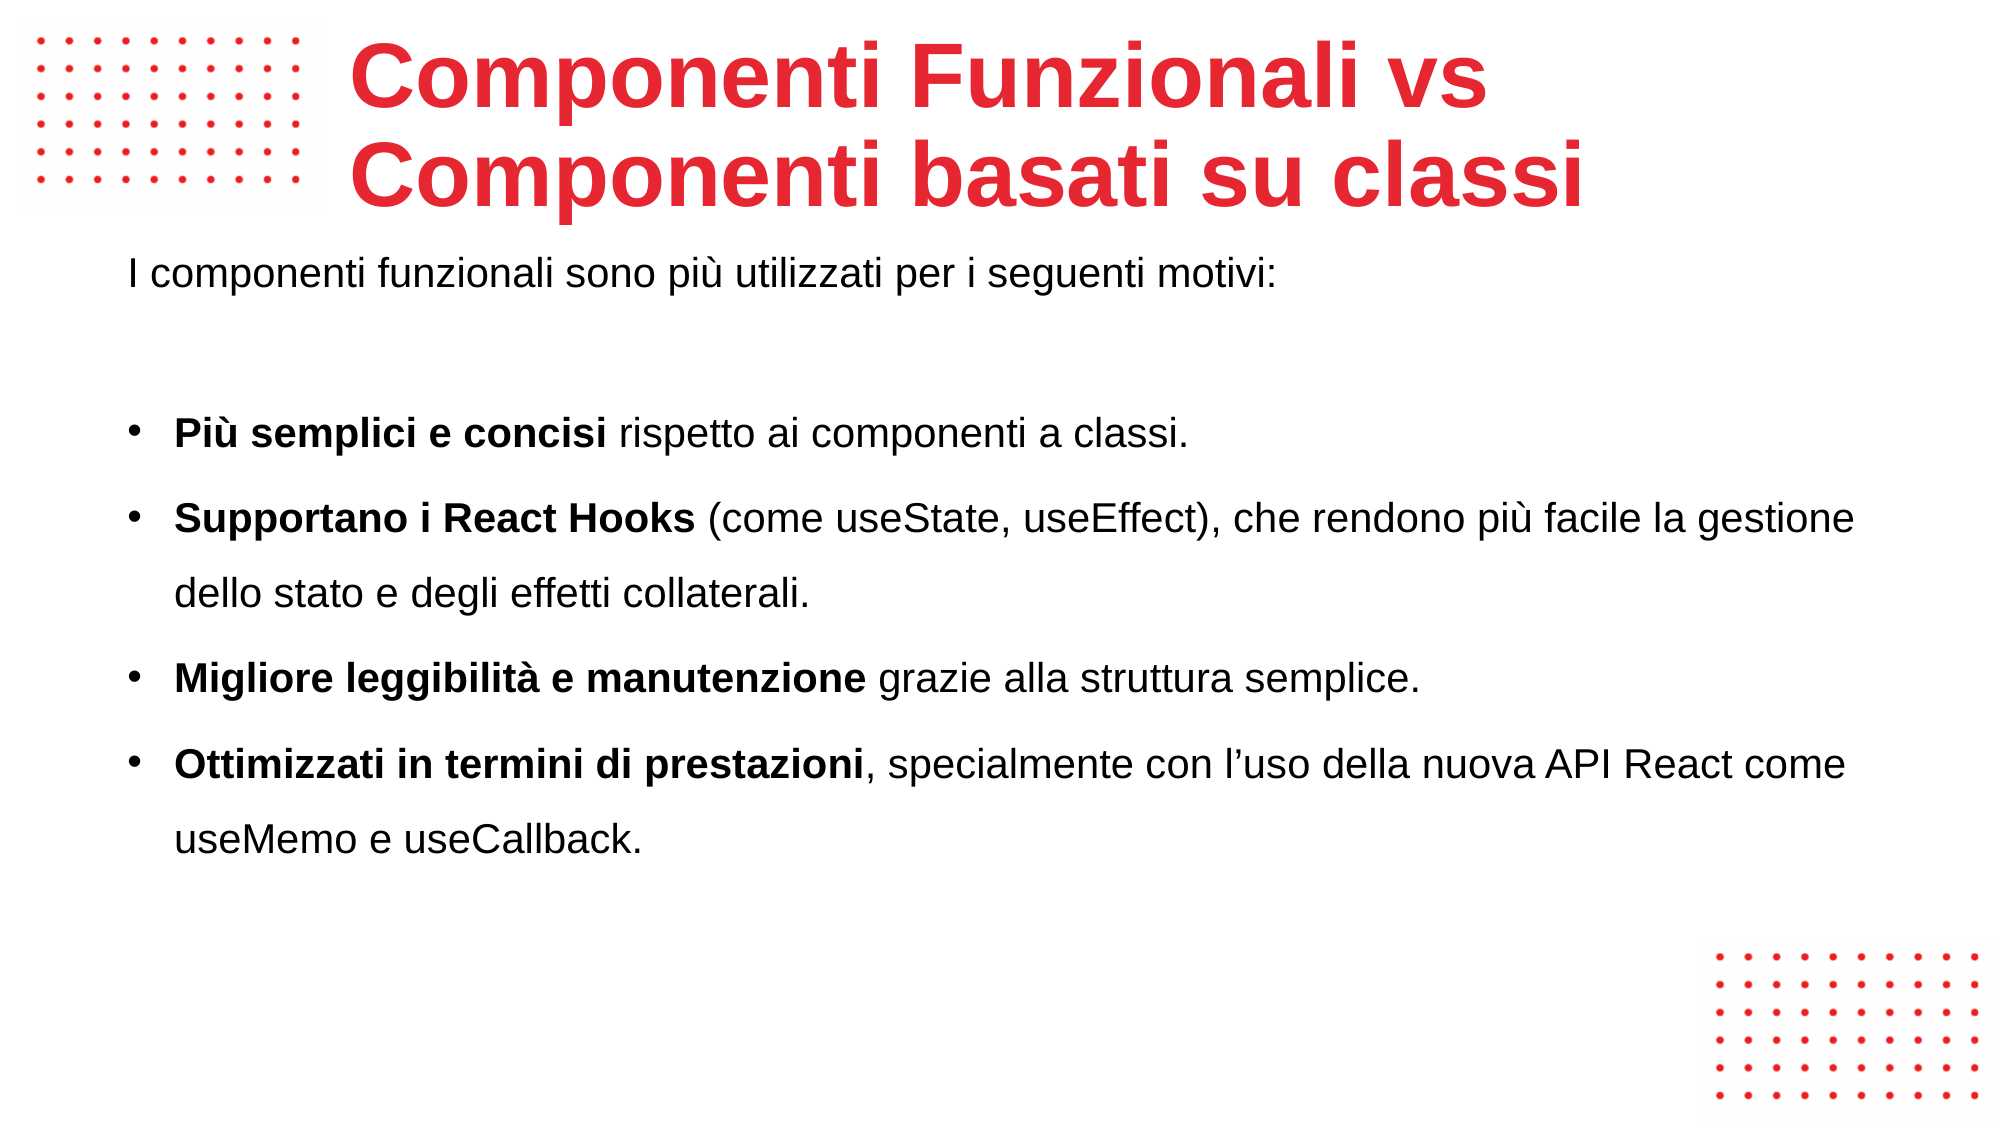

# Componenti Funzionali vs Componenti basati su classi
I componenti funzionali sono più utilizzati per i seguenti motivi:

Più semplici e concisi rispetto ai componenti a classi.
Supportano i React Hooks (come useState, useEffect), che rendono più facile la gestione dello stato e degli effetti collaterali.
Migliore leggibilità e manutenzione grazie alla struttura semplice.
Ottimizzati in termini di prestazioni, specialmente con l’uso della nuova API React come useMemo e useCallback.